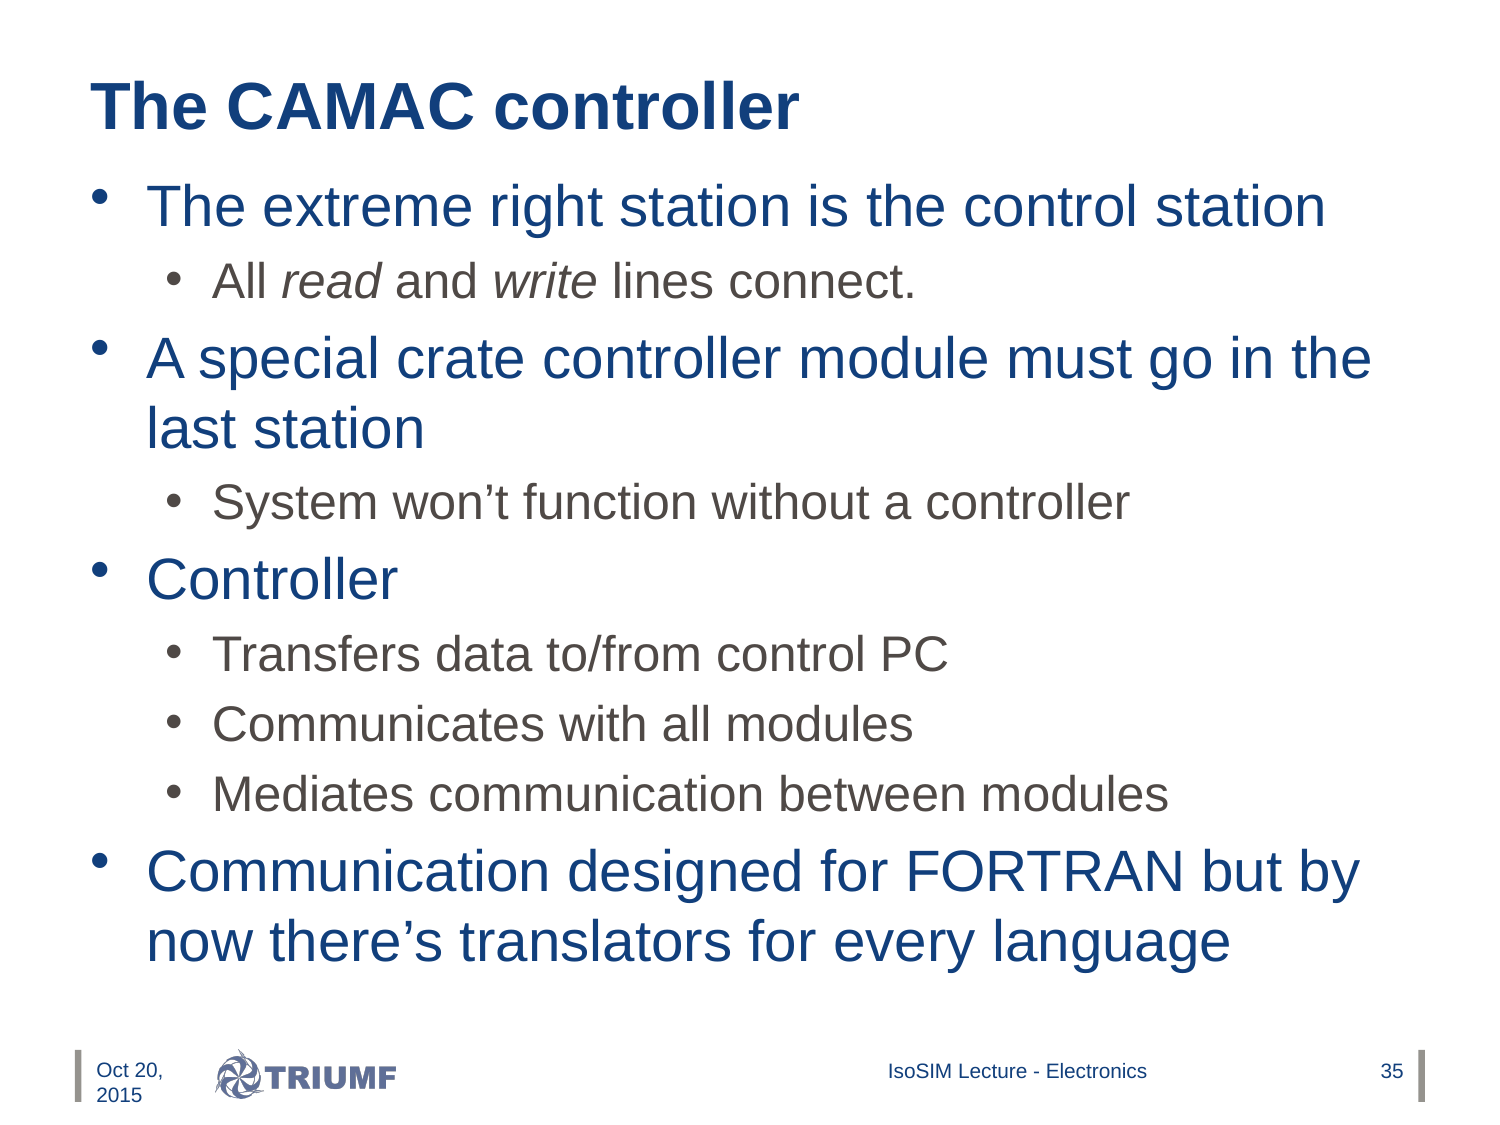

# The CAMAC controller
The extreme right station is the control station
All read and write lines connect.
A special crate controller module must go in the last station
System won’t function without a controller
Controller
Transfers data to/from control PC
Communicates with all modules
Mediates communication between modules
Communication designed for FORTRAN but by now there’s translators for every language
Oct 20, 2015
IsoSIM Lecture - Electronics
35